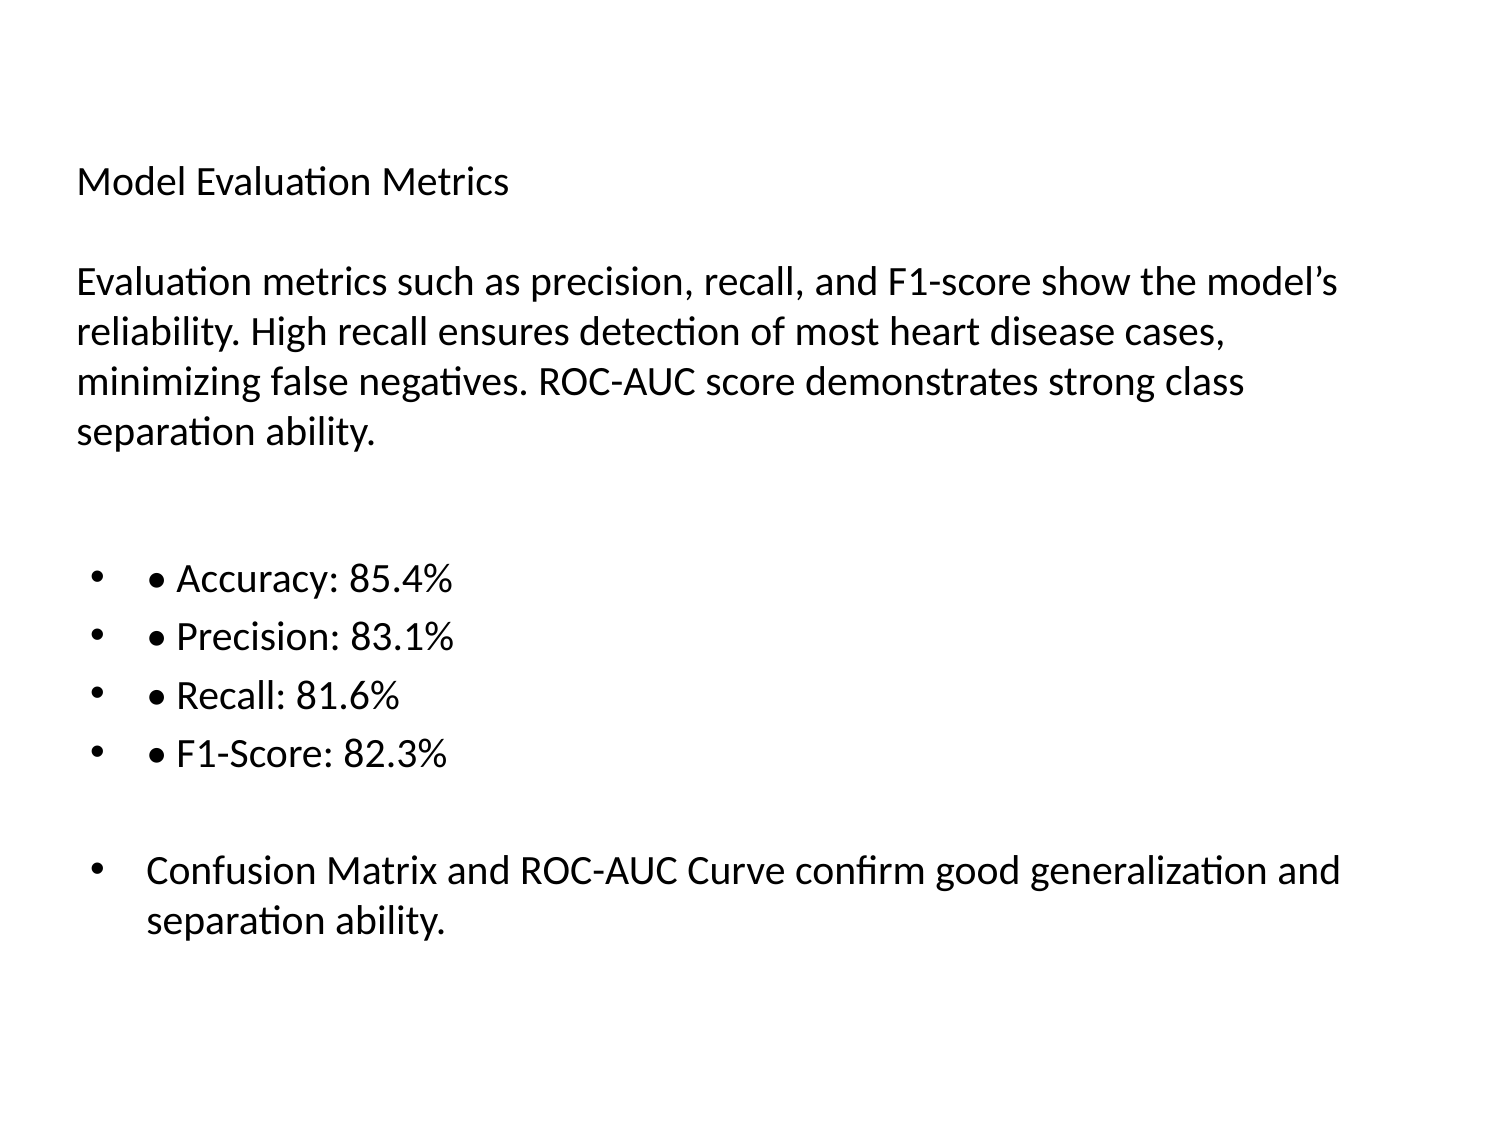

# Model Evaluation Metrics

Evaluation metrics such as precision, recall, and F1-score show the model’s reliability. High recall ensures detection of most heart disease cases, minimizing false negatives. ROC-AUC score demonstrates strong class separation ability.
• Accuracy: 85.4%
• Precision: 83.1%
• Recall: 81.6%
• F1-Score: 82.3%

Confusion Matrix and ROC-AUC Curve confirm good generalization and separation ability.